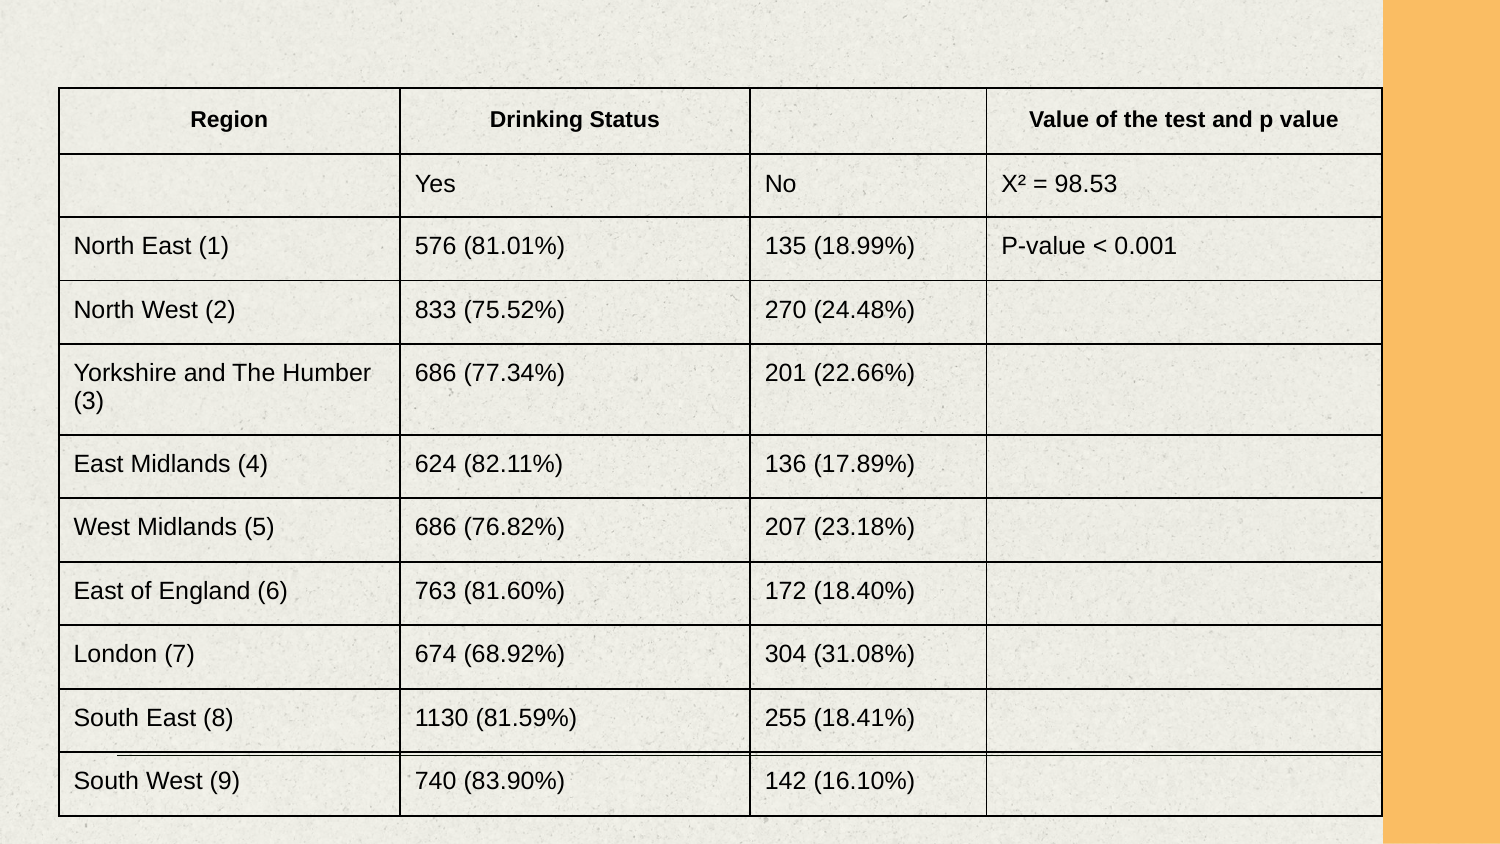

| Region | Drinking Status |  | Value of the test and p value |
| --- | --- | --- | --- |
|  | Yes | No | X² = 98.53 |
| North East (1) | 576 (81.01%) | 135 (18.99%) | P-value < 0.001 |
| North West (2) | 833 (75.52%) | 270 (24.48%) |  |
| Yorkshire and The Humber (3) | 686 (77.34%) | 201 (22.66%) |  |
| East Midlands (4) | 624 (82.11%) | 136 (17.89%) |  |
| West Midlands (5) | 686 (76.82%) | 207 (23.18%) |  |
| East of England (6) | 763 (81.60%) | 172 (18.40%) |  |
| London (7) | 674 (68.92%) | 304 (31.08%) |  |
| South East (8) | 1130 (81.59%) | 255 (18.41%) |  |
| South West (9) | 740 (83.90%) | 142 (16.10%) |  |